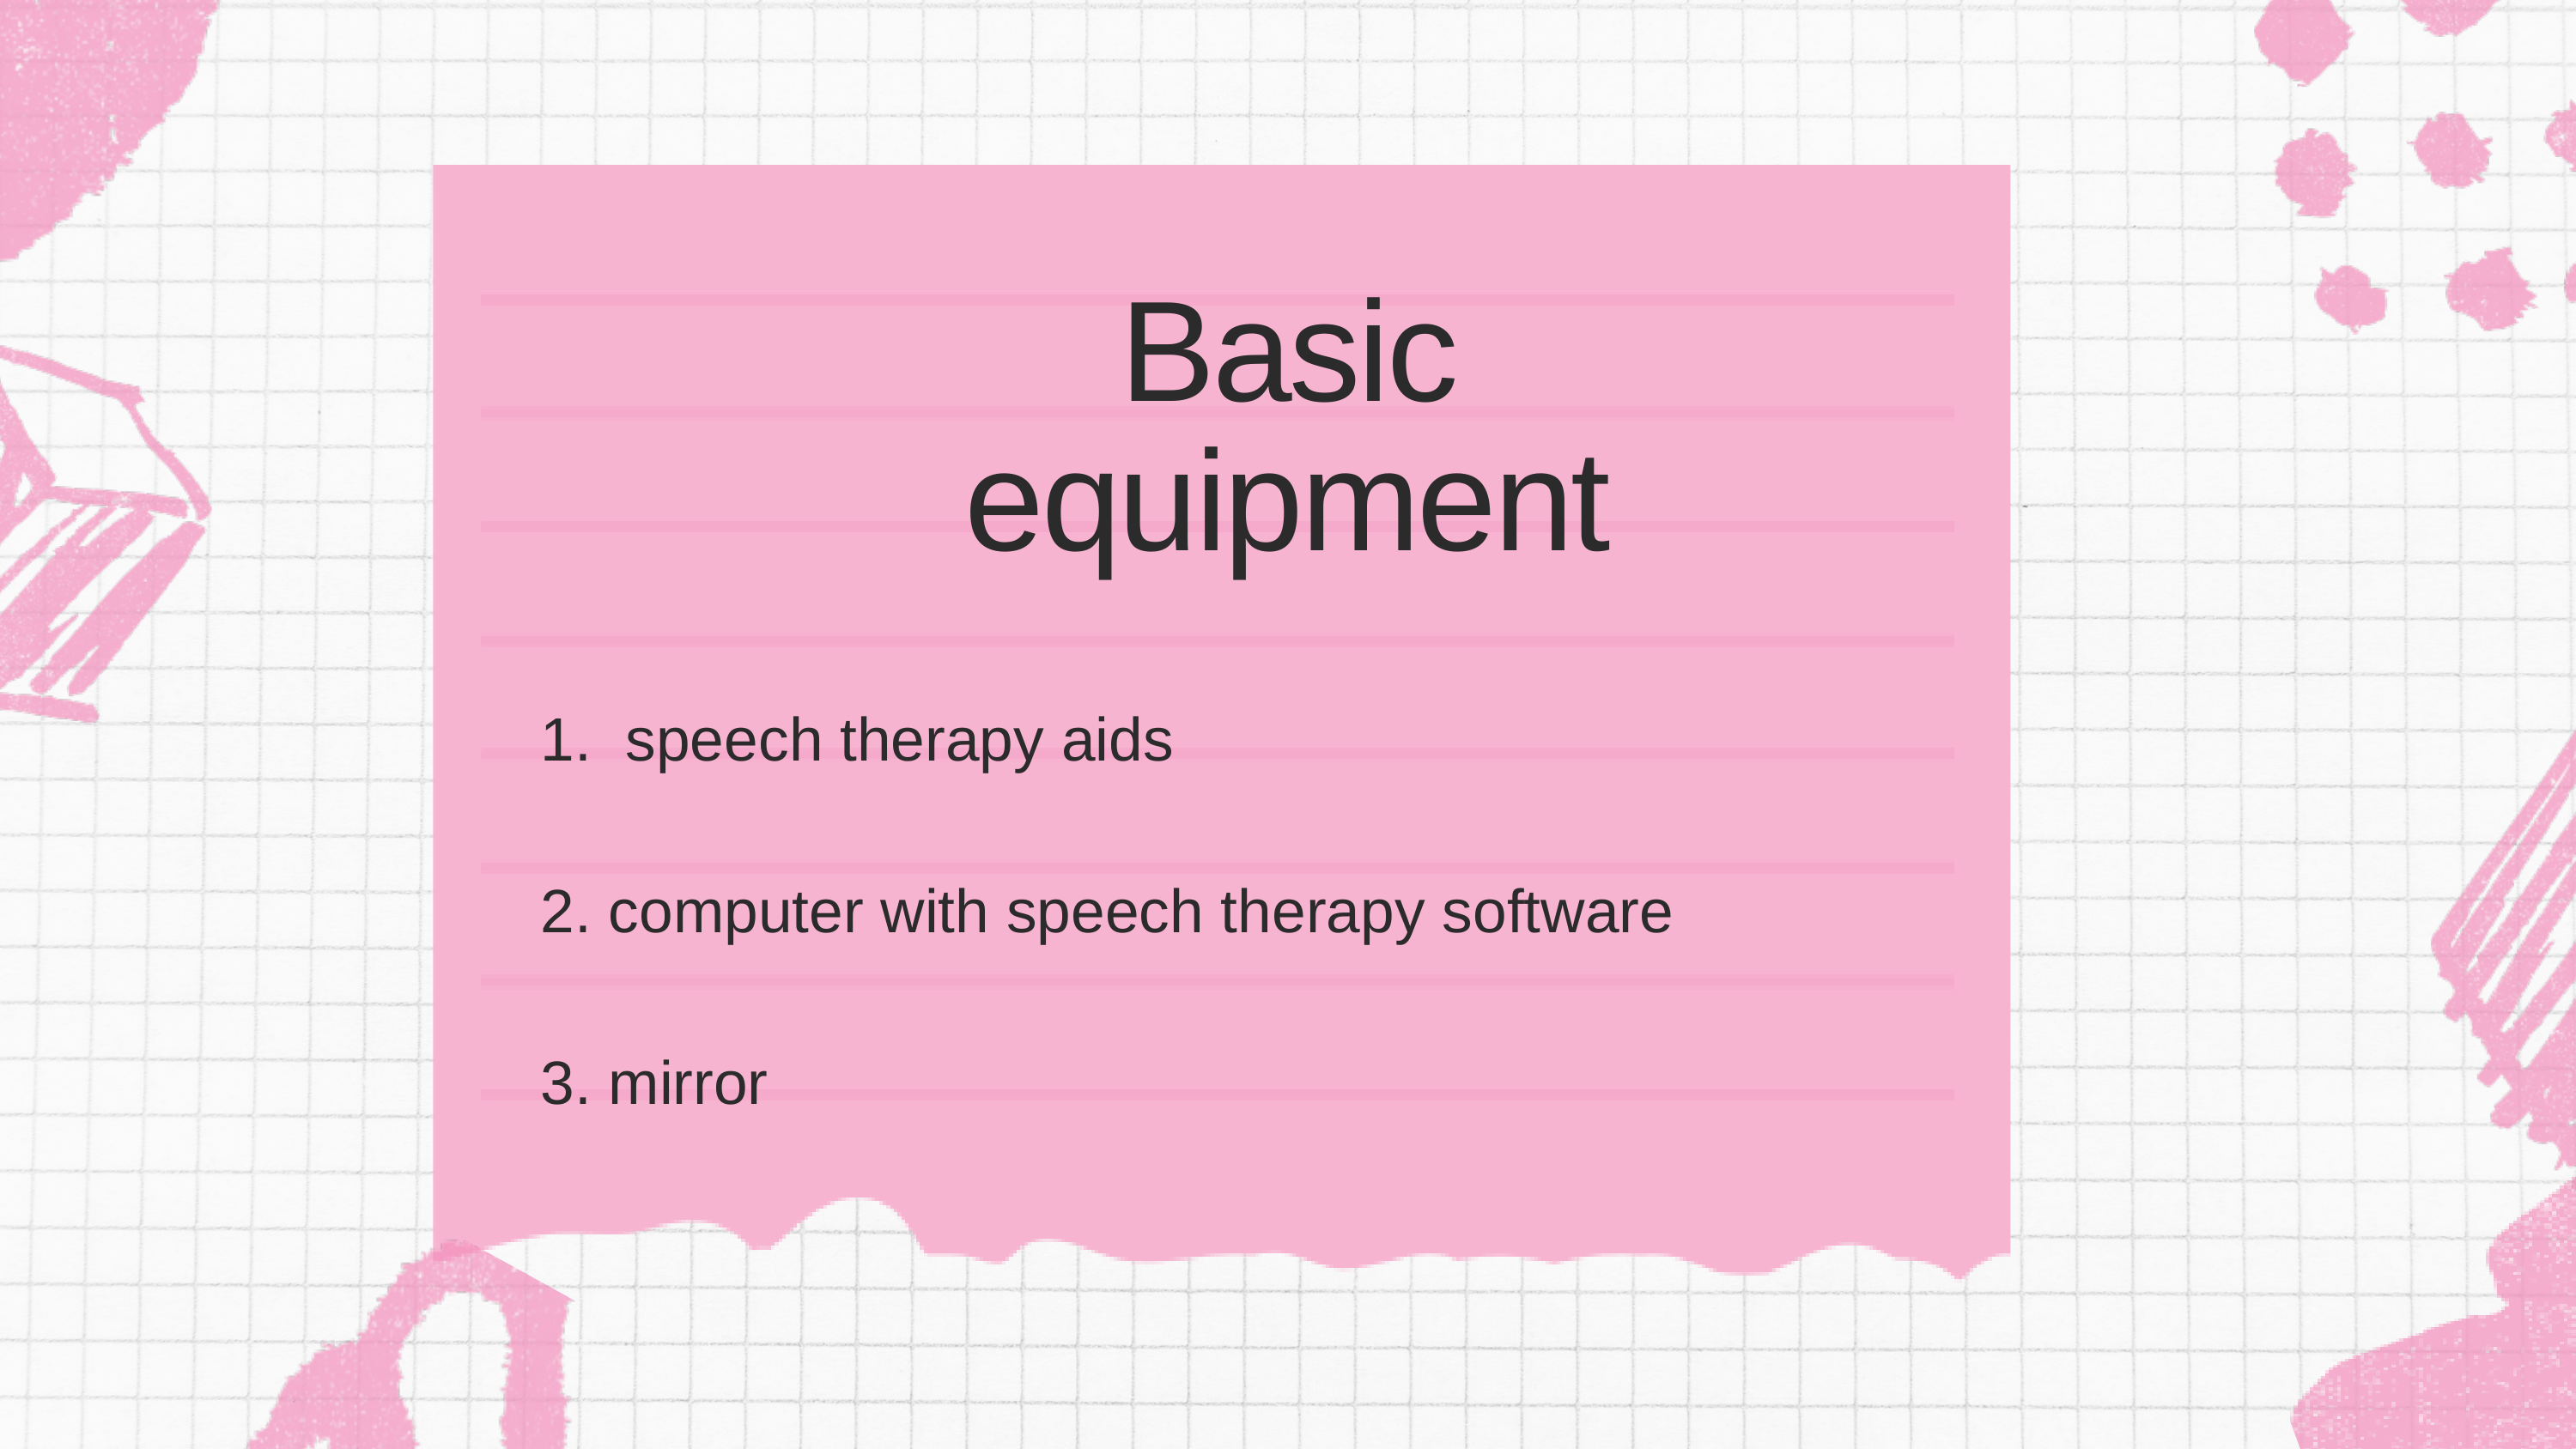

Basic equipment

1.  speech therapy aids

2. computer with speech therapy software

3. mirror